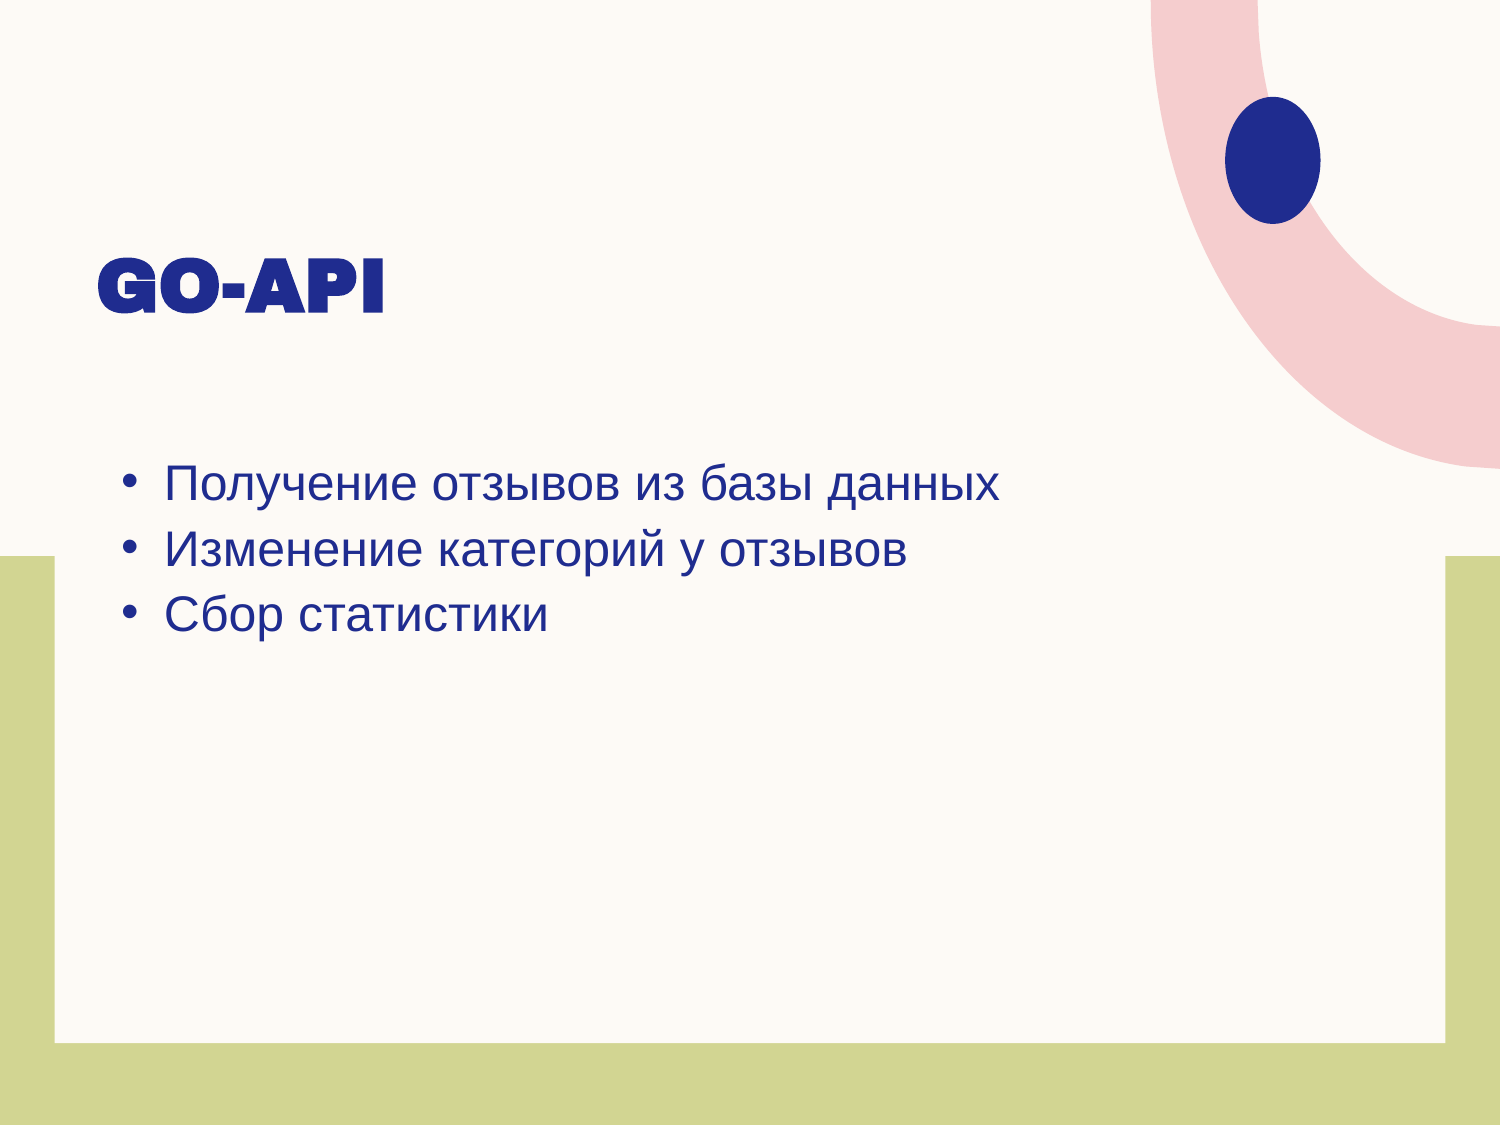

# go-API
Получение отзывов из базы данных
Изменение категорий у отзывов
Сбор статистики